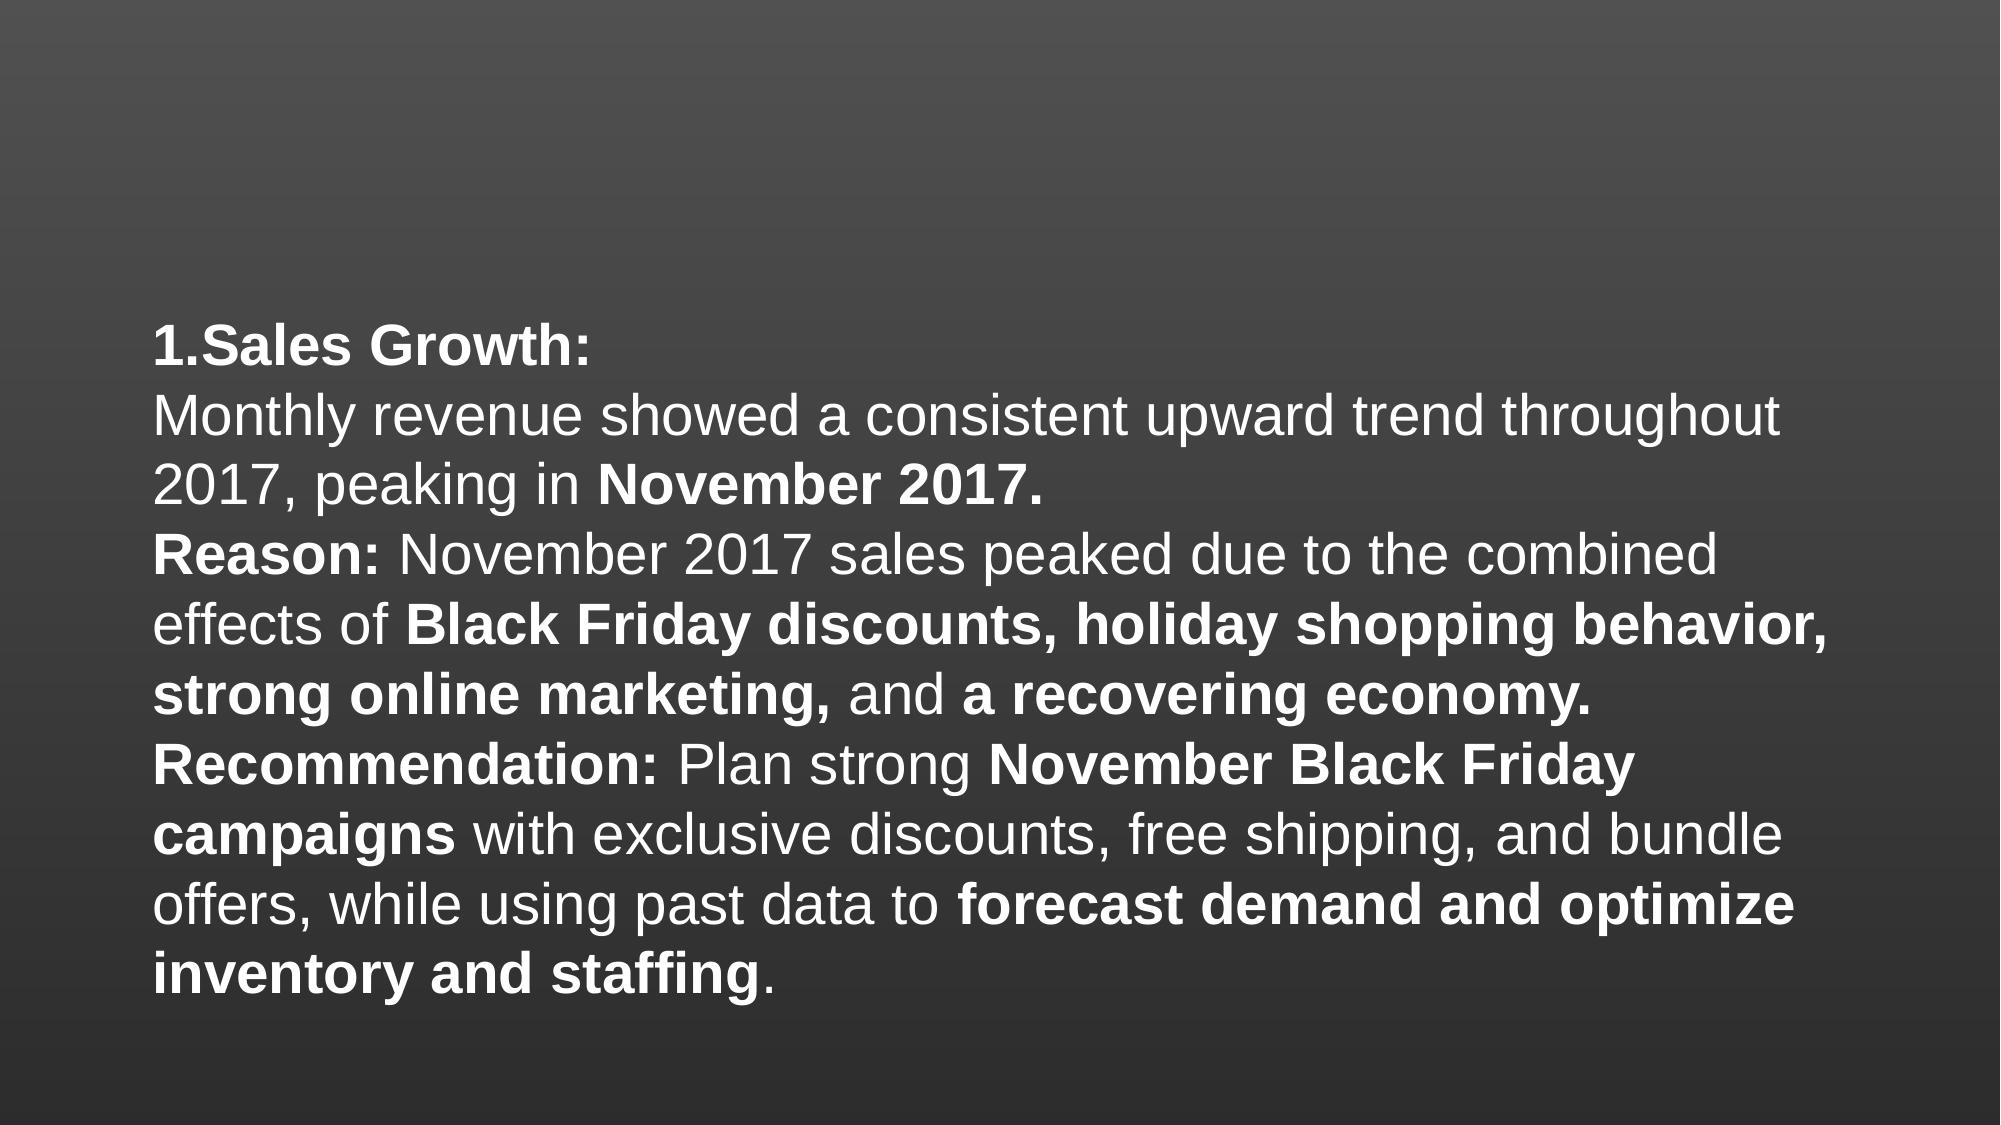

#
1.Sales Growth:
Monthly revenue showed a consistent upward trend throughout 2017, peaking in November 2017.
Reason: November 2017 sales peaked due to the combined effects of Black Friday discounts, holiday shopping behavior, strong online marketing, and a recovering economy.
Recommendation: Plan strong November Black Friday campaigns with exclusive discounts, free shipping, and bundle offers, while using past data to forecast demand and optimize inventory and staffing.